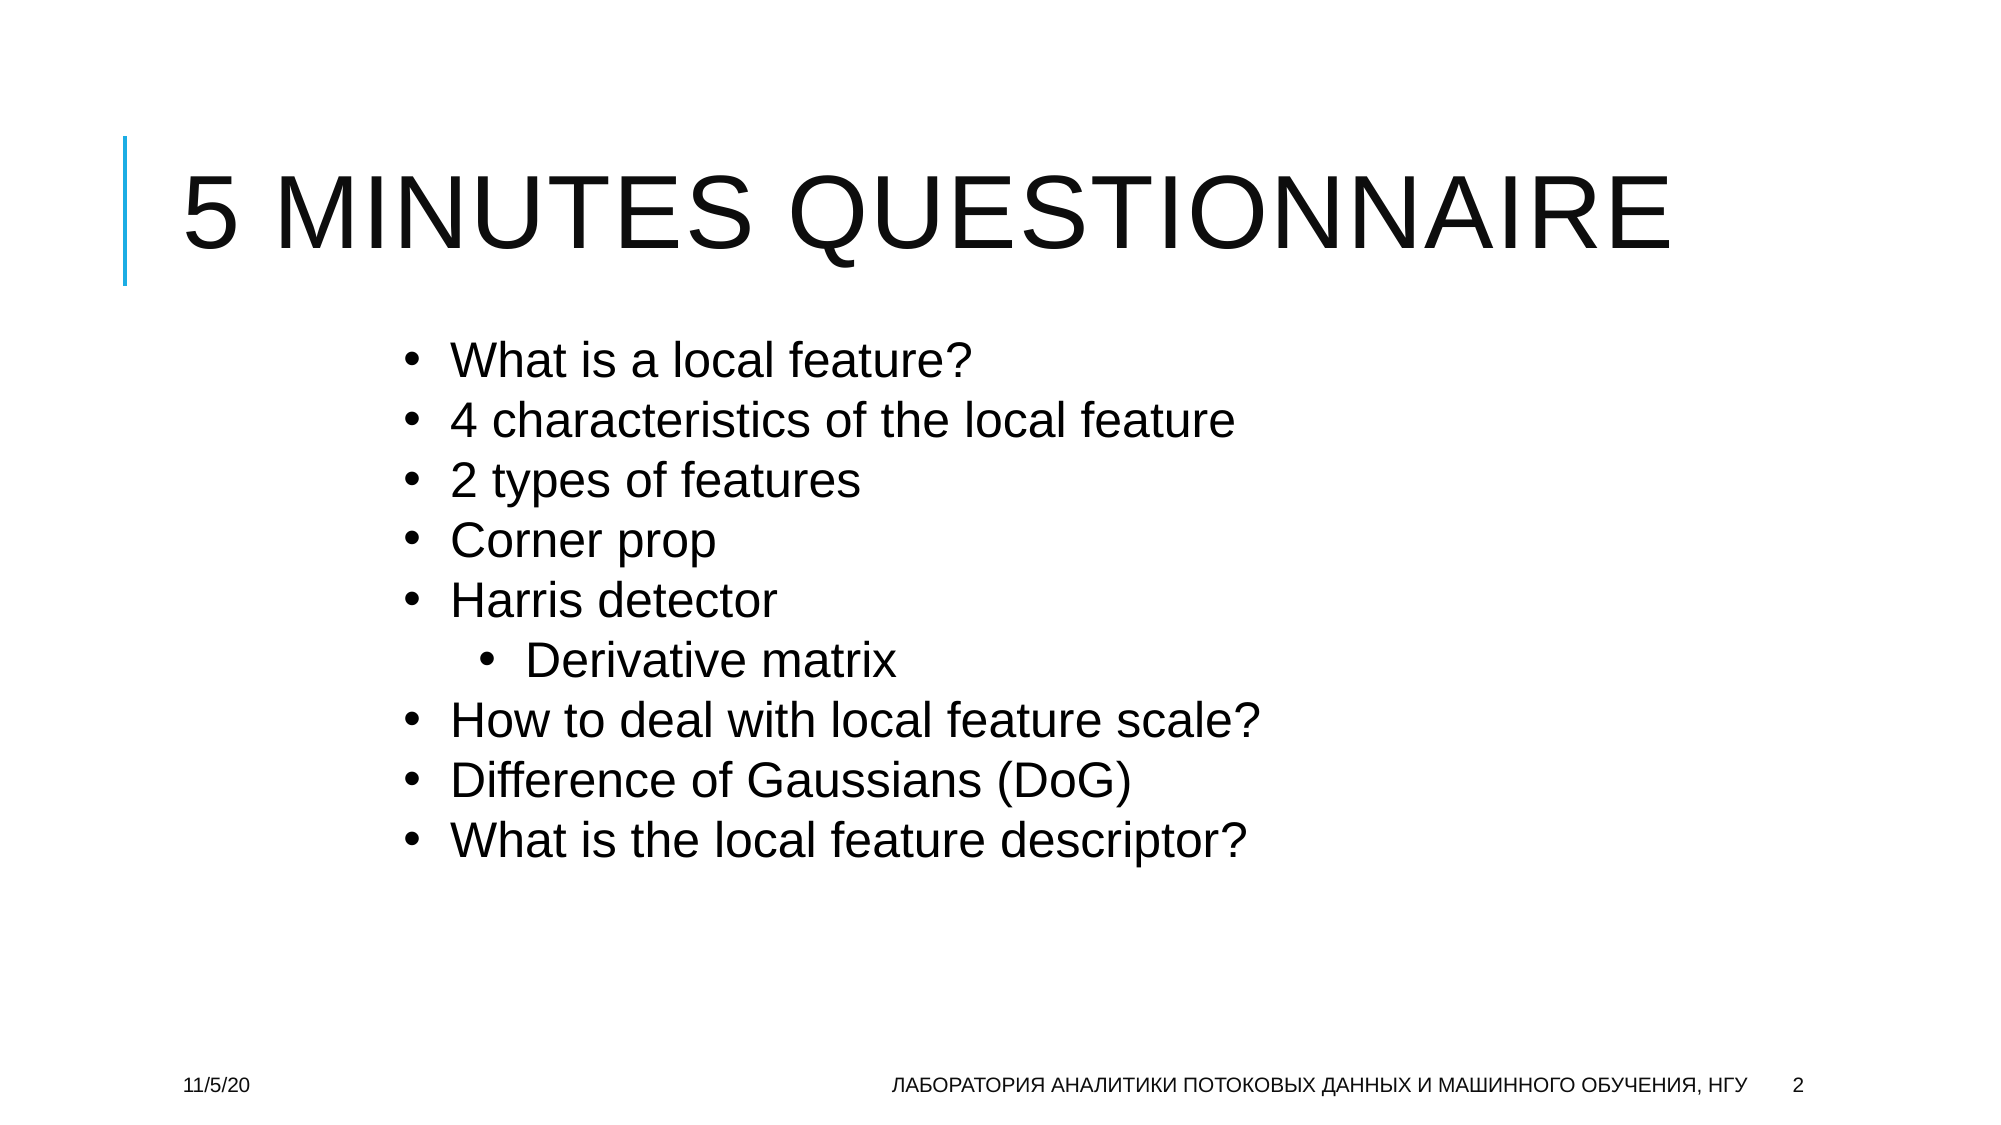

# 5 minutes questionnaire
What is a local feature?
4 characteristics of the local feature
2 types of features
Corner prop
Harris detector
Derivative matrix
How to deal with local feature scale?
Difference of Gaussians (DoG)
What is the local feature descriptor?
11/5/20
Лаборатория аналитики потоковых данных и машинного обучения, НГУ
2